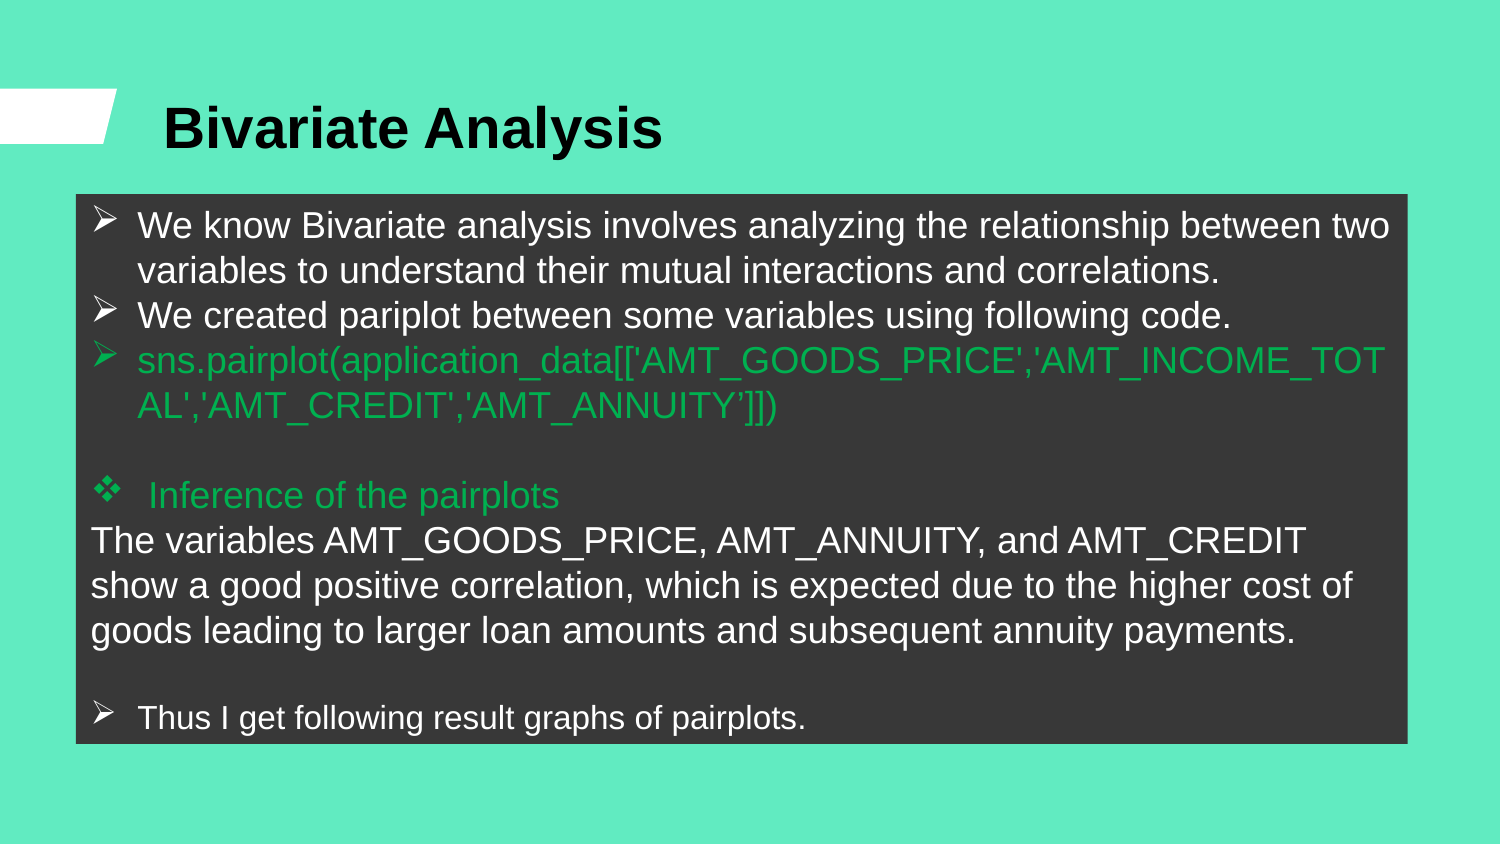

# Bivariate Analysis
We know Bivariate analysis involves analyzing the relationship between two variables to understand their mutual interactions and correlations.
We created pariplot between some variables using following code.
sns.pairplot(application_data[['AMT_GOODS_PRICE','AMT_INCOME_TOTAL','AMT_CREDIT','AMT_ANNUITY’]])

 Inference of the pairplots
The variables AMT_GOODS_PRICE, AMT_ANNUITY, and AMT_CREDIT show a good positive correlation, which is expected due to the higher cost of goods leading to larger loan amounts and subsequent annuity payments.

Thus I get following result graphs of pairplots.